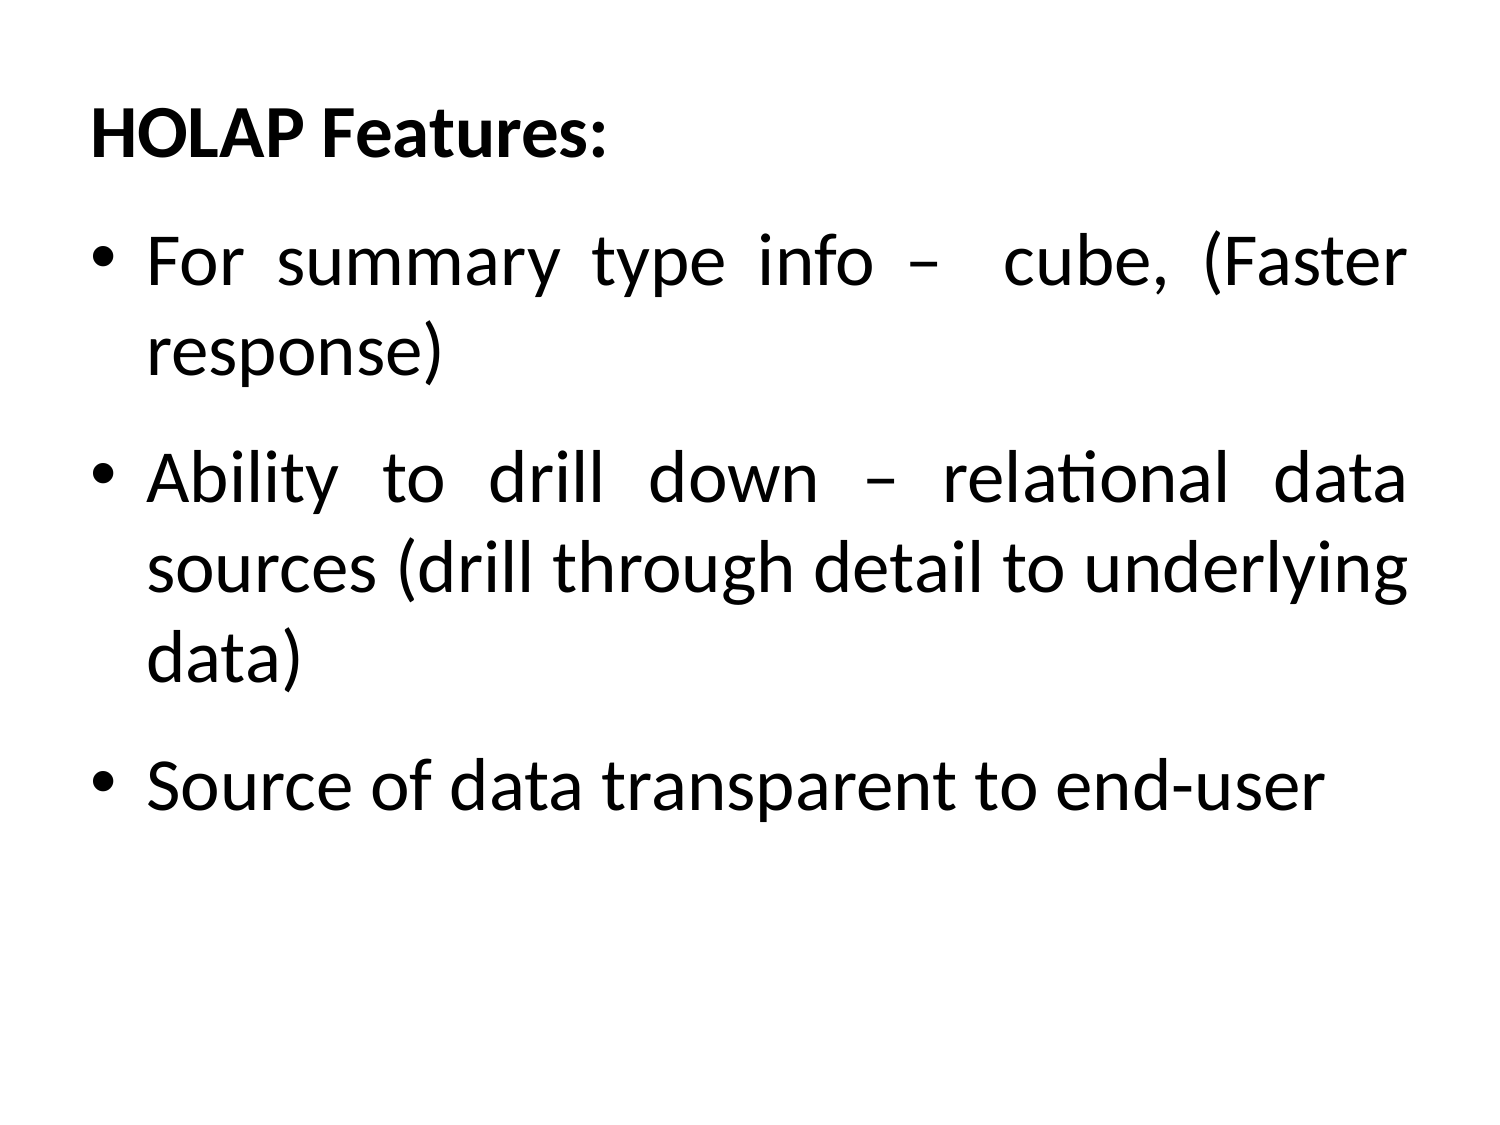

HOLAP Features:
For summary type info –  cube, (Faster response)
Ability to drill down – relational data sources (drill through detail to underlying data)
Source of data transparent to end-user